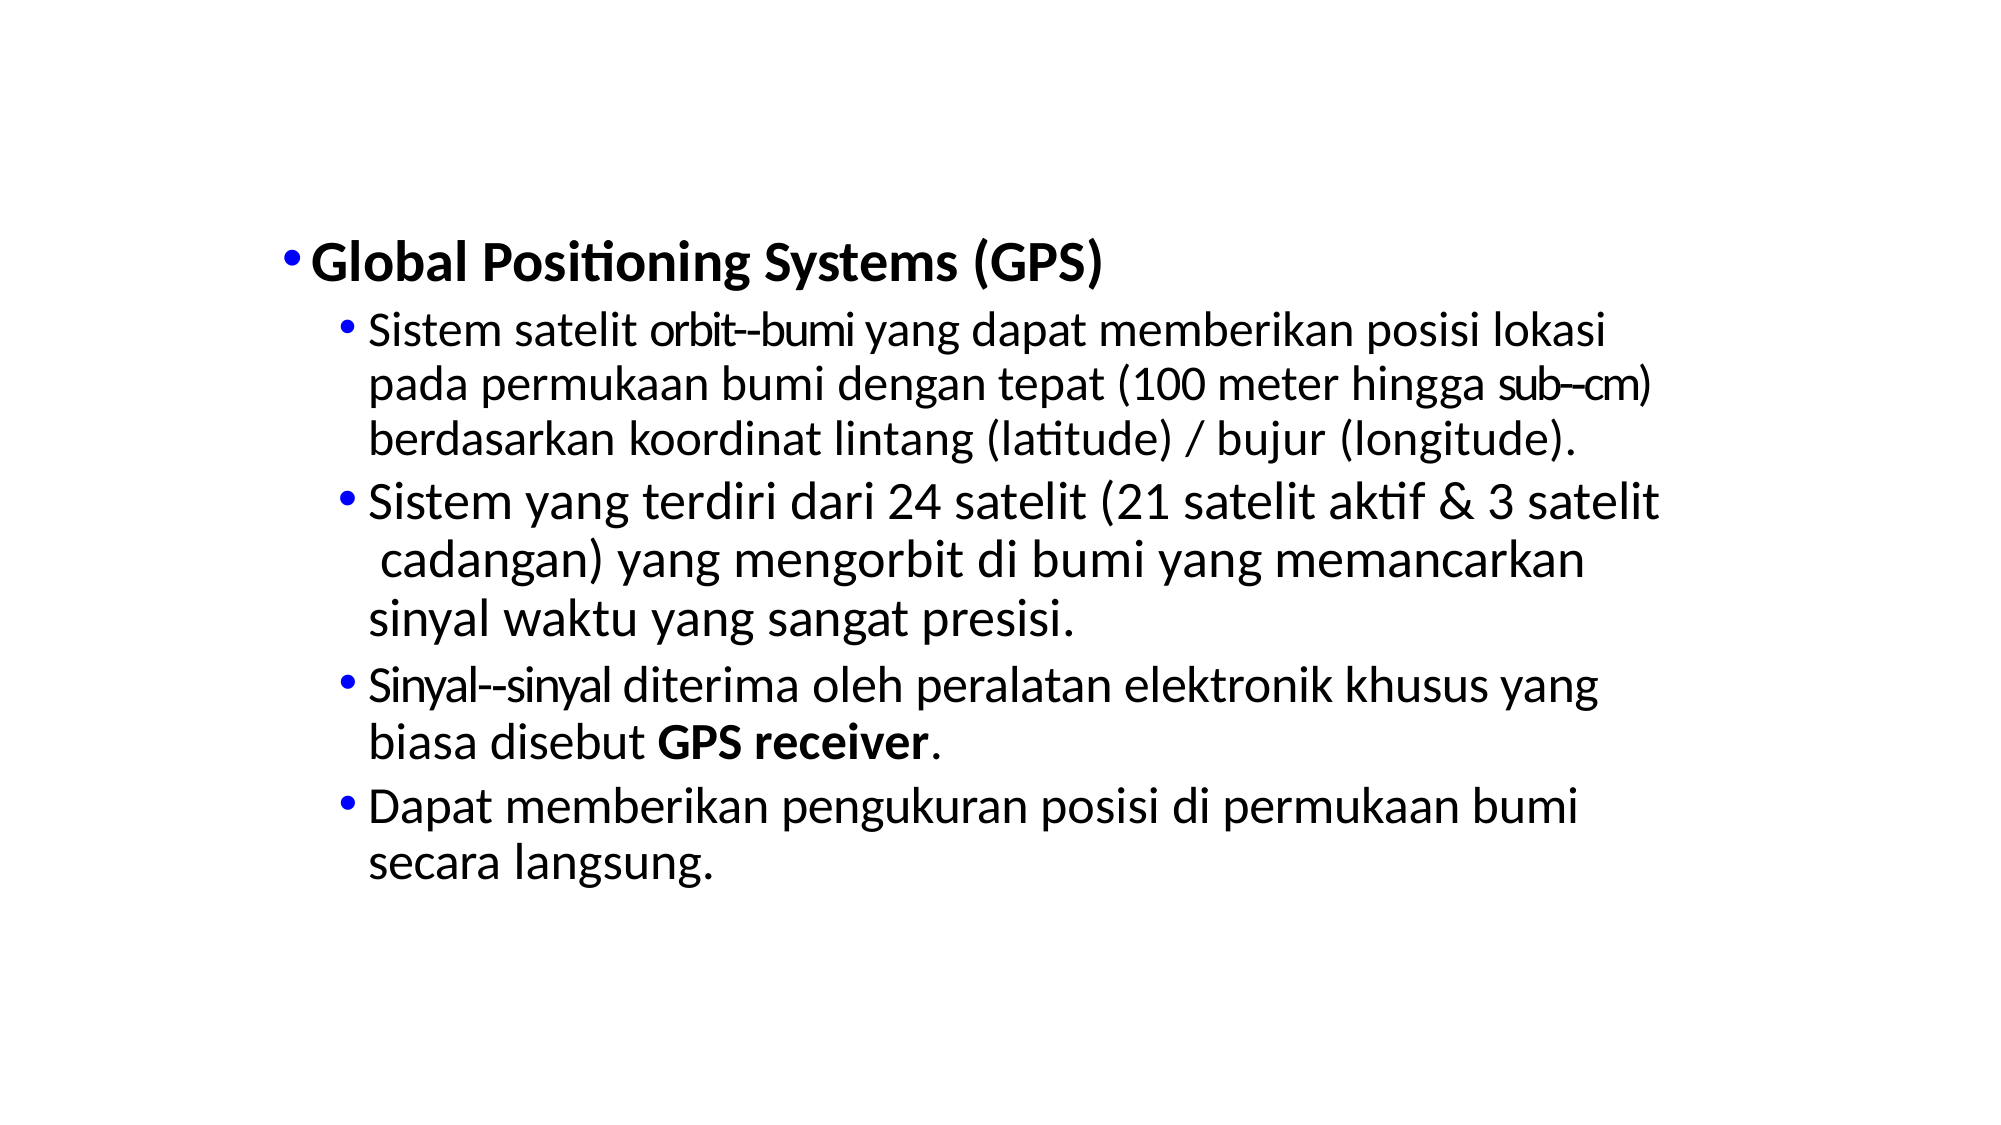

Global Positioning Systems (GPS)
Sistem satelit orbit-­‐bumi yang dapat memberikan posisi lokasi  pada permukaan bumi dengan tepat (100 meter hingga sub-­‐cm)  berdasarkan koordinat lintang (latitude) / bujur (longitude).
Sistem yang terdiri dari 24 satelit (21 satelit aktif & 3 satelit  cadangan) yang mengorbit di bumi yang memancarkan  sinyal waktu yang sangat presisi.
Sinyal-­‐sinyal diterima oleh peralatan elektronik khusus yang  biasa disebut GPS receiver.
Dapat memberikan pengukuran posisi di permukaan bumi  secara langsung.